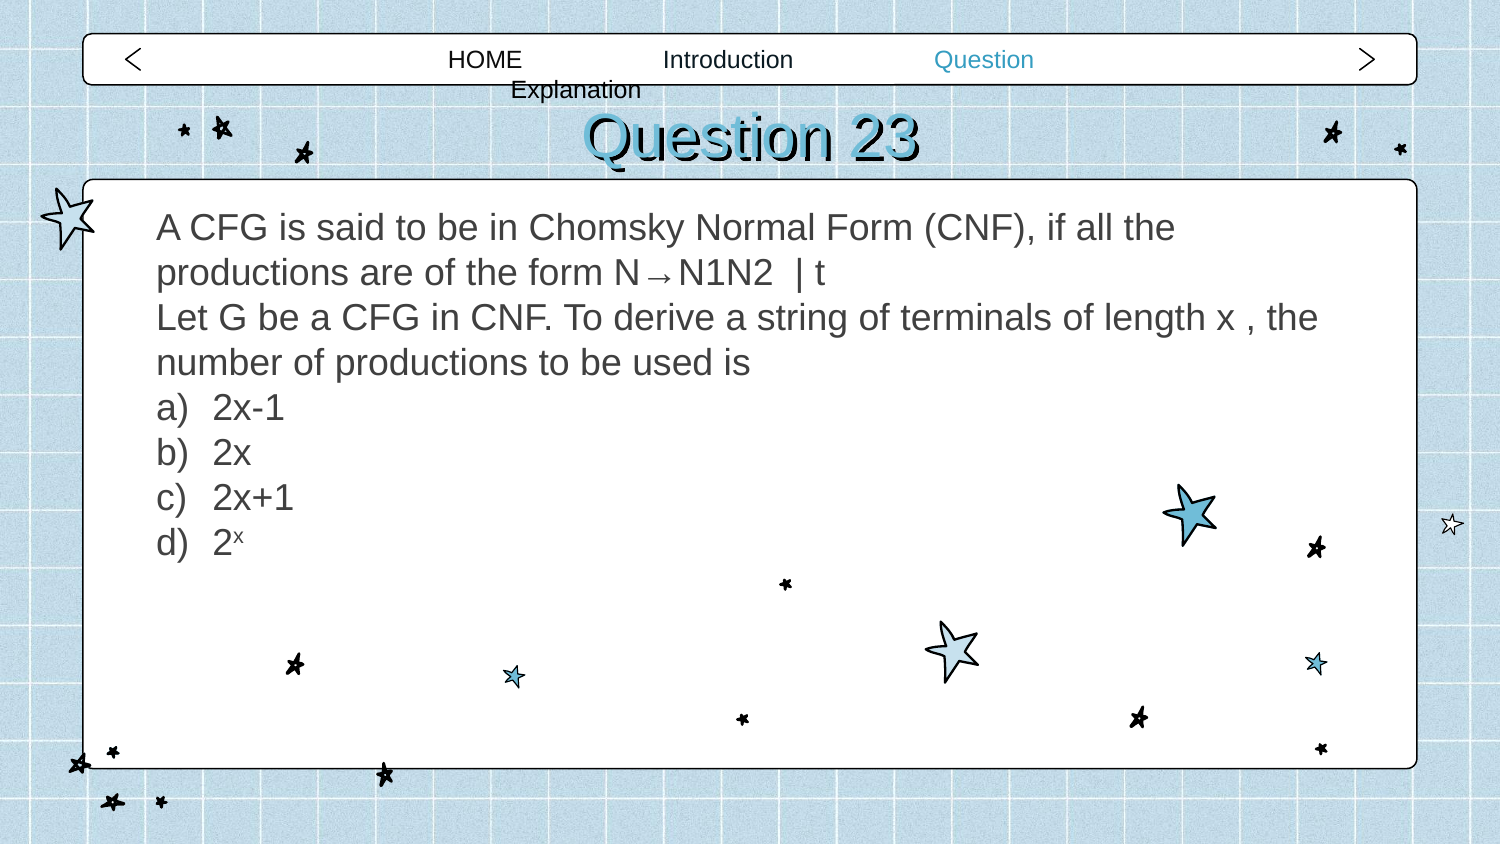

HOME                    Introduction                    Question                    Explanation

# Question 23

A CFG is said to be in Chomsky Normal Form (CNF), if all the productions are of the form N→N1N2  | t
Let G be a CFG in CNF. To derive a string of terminals of length x , the number of productions to be used is
2x-1
2x
2x+1
2x